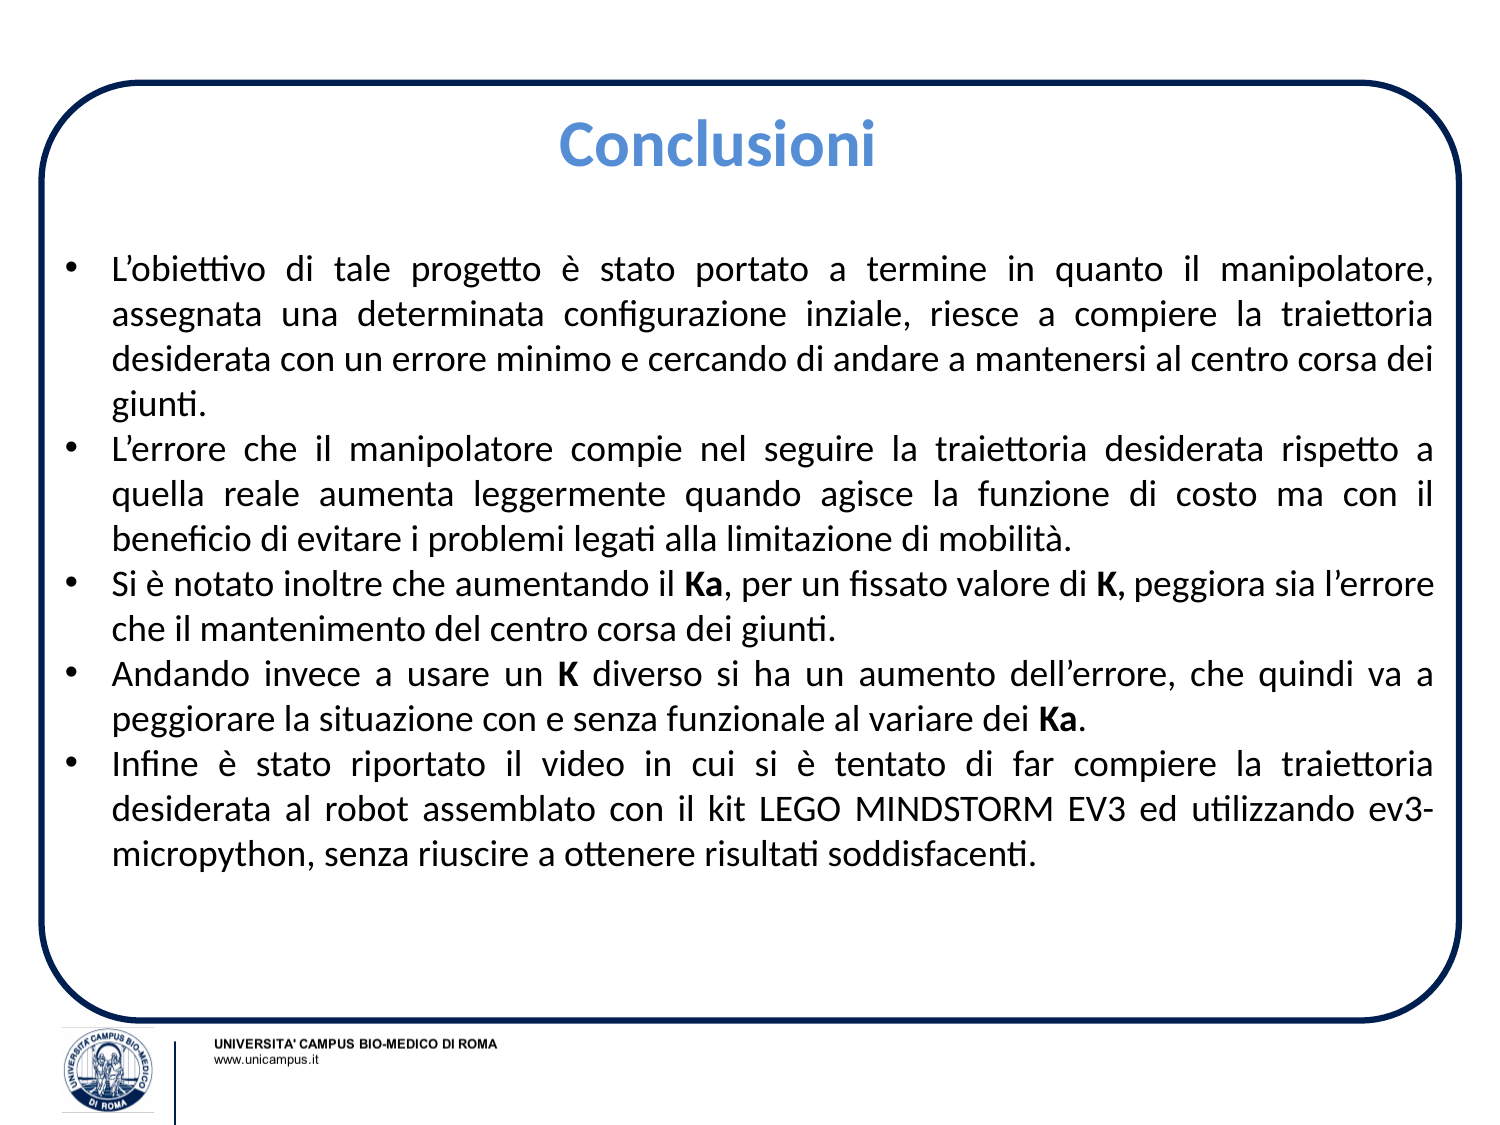

# Conclusioni
L’obiettivo di tale progetto è stato portato a termine in quanto il manipolatore, assegnata una determinata configurazione inziale, riesce a compiere la traiettoria desiderata con un errore minimo e cercando di andare a mantenersi al centro corsa dei giunti.
L’errore che il manipolatore compie nel seguire la traiettoria desiderata rispetto a quella reale aumenta leggermente quando agisce la funzione di costo ma con il beneficio di evitare i problemi legati alla limitazione di mobilità.
Si è notato inoltre che aumentando il Ka, per un fissato valore di K, peggiora sia l’errore che il mantenimento del centro corsa dei giunti.
Andando invece a usare un K diverso si ha un aumento dell’errore, che quindi va a peggiorare la situazione con e senza funzionale al variare dei Ka.
Infine è stato riportato il video in cui si è tentato di far compiere la traiettoria desiderata al robot assemblato con il kit LEGO MINDSTORM EV3 ed utilizzando ev3-micropython, senza riuscire a ottenere risultati soddisfacenti.